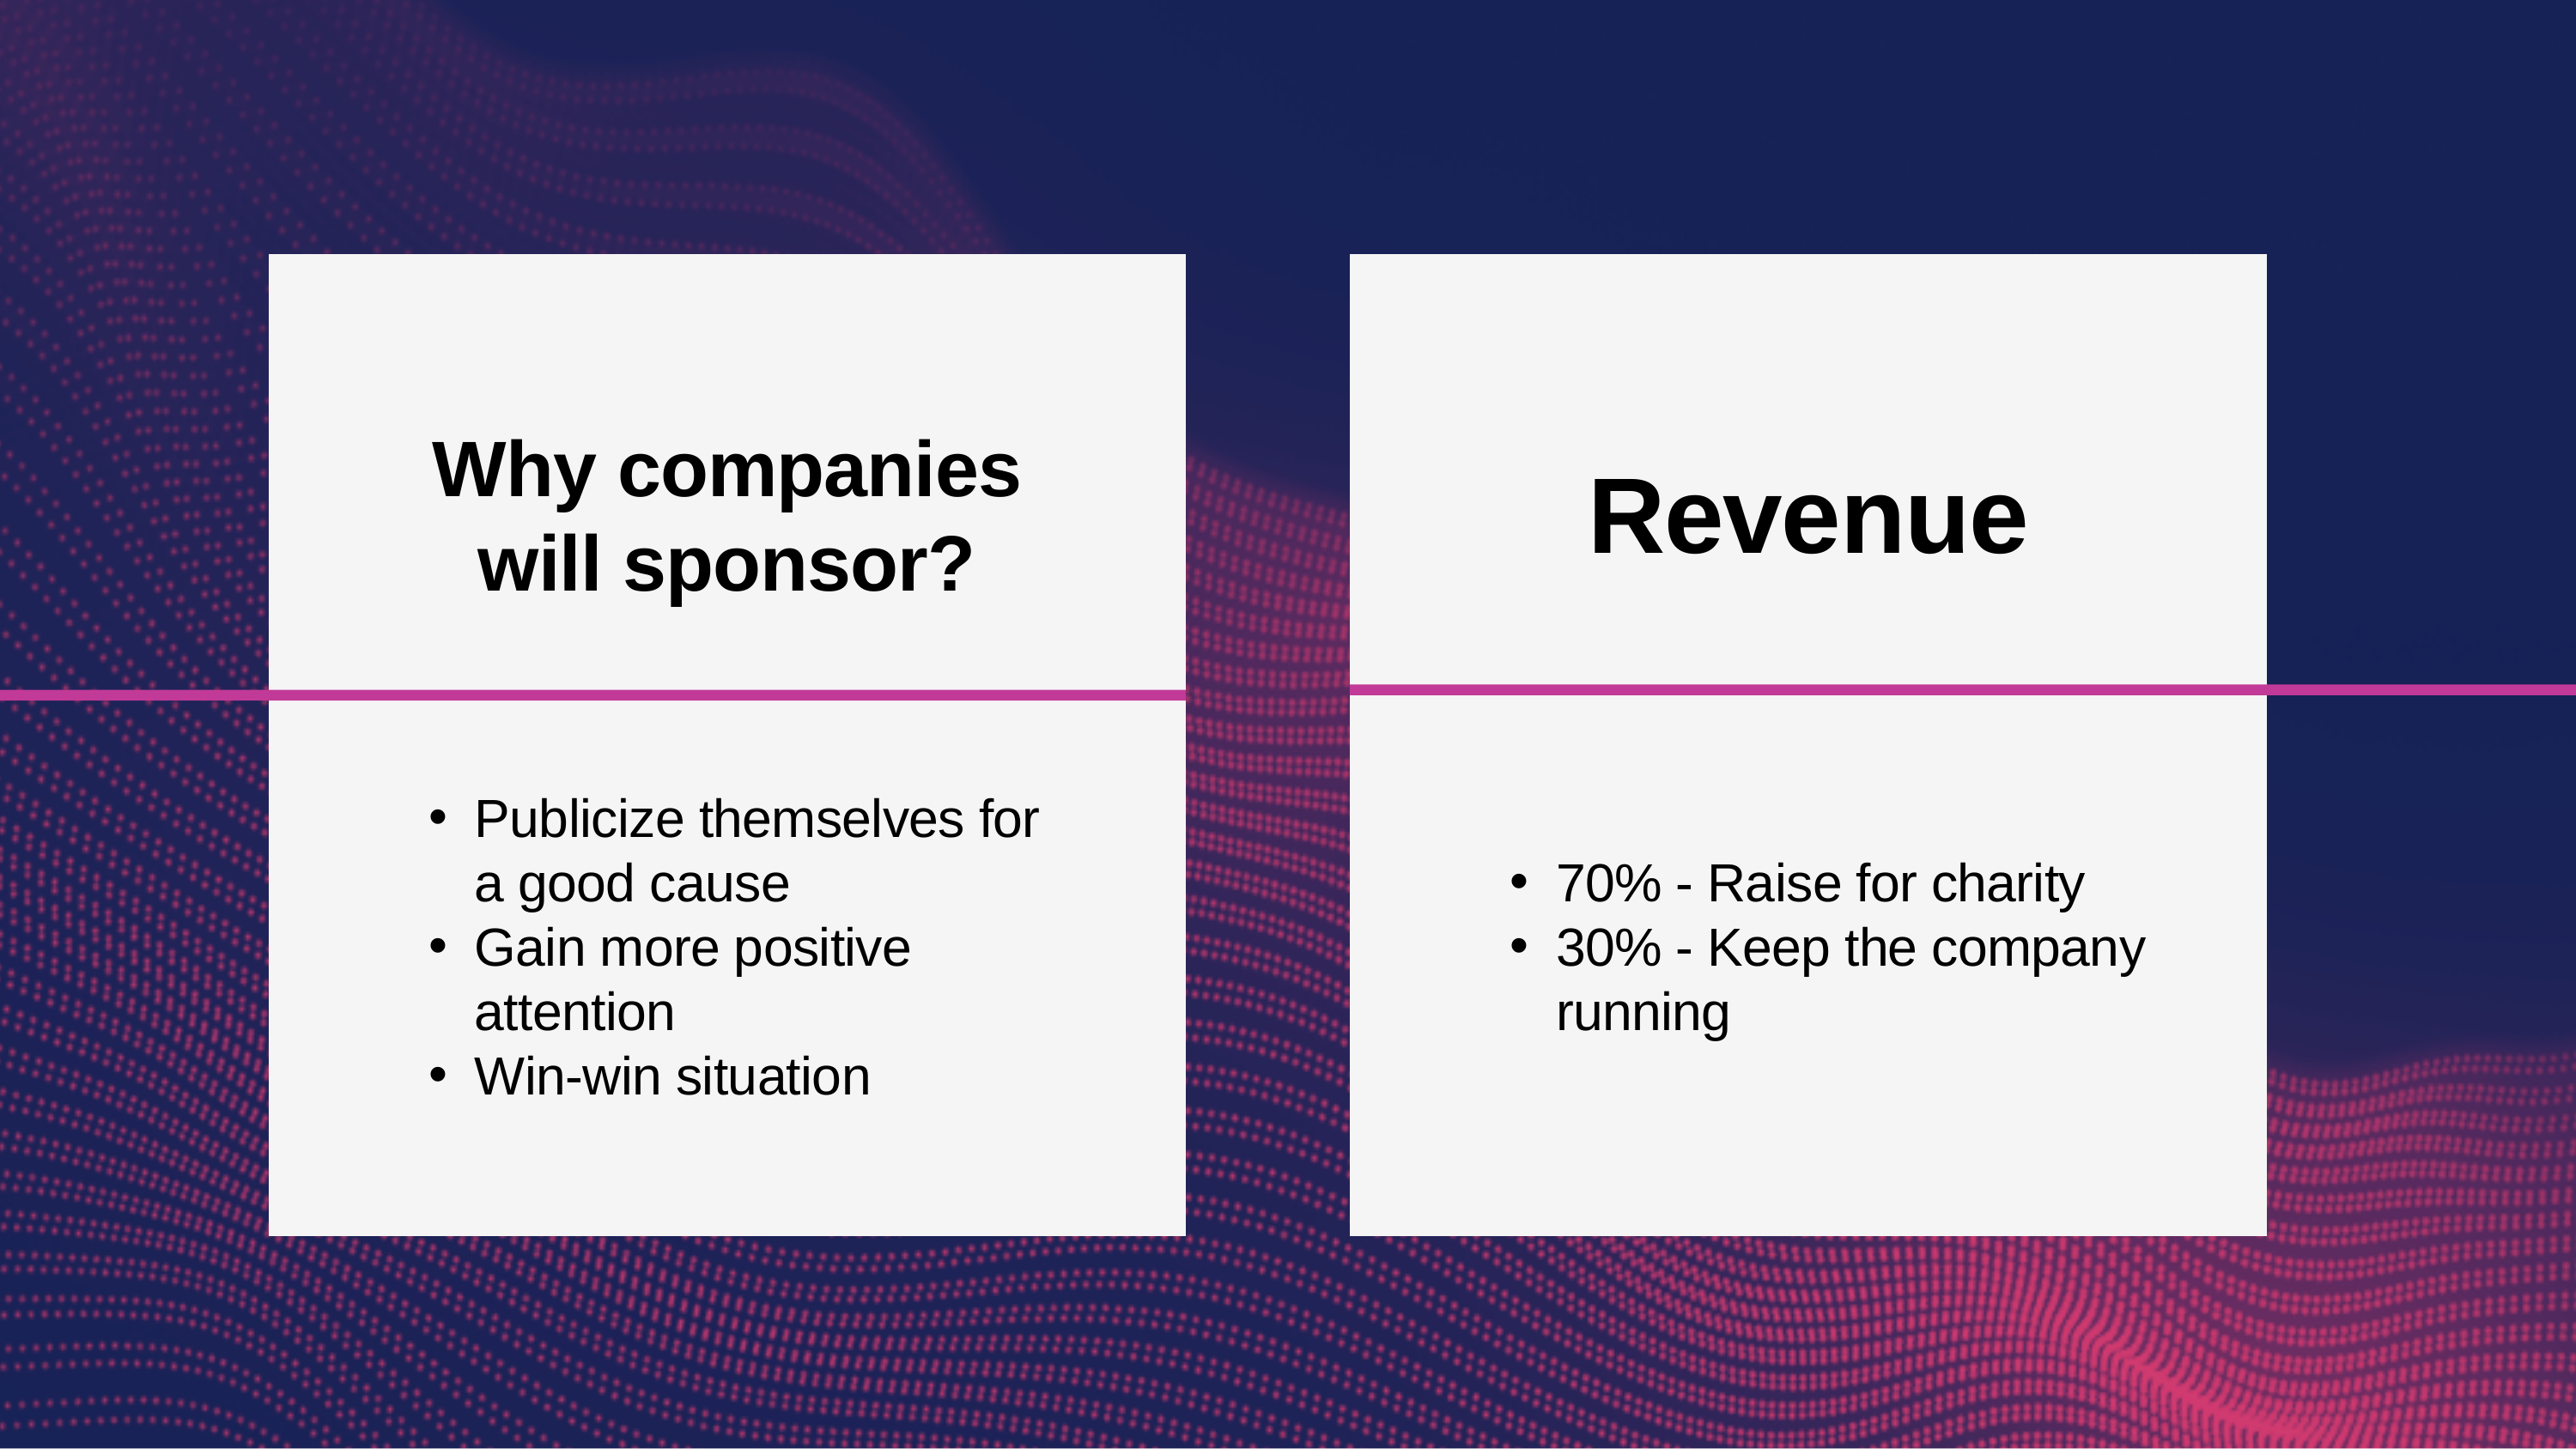

Why companies will sponsor?
Revenue

Publicize themselves for a good cause
Gain more positive attention
Win-win situation
70% - Raise for charity
30% - Keep the company running